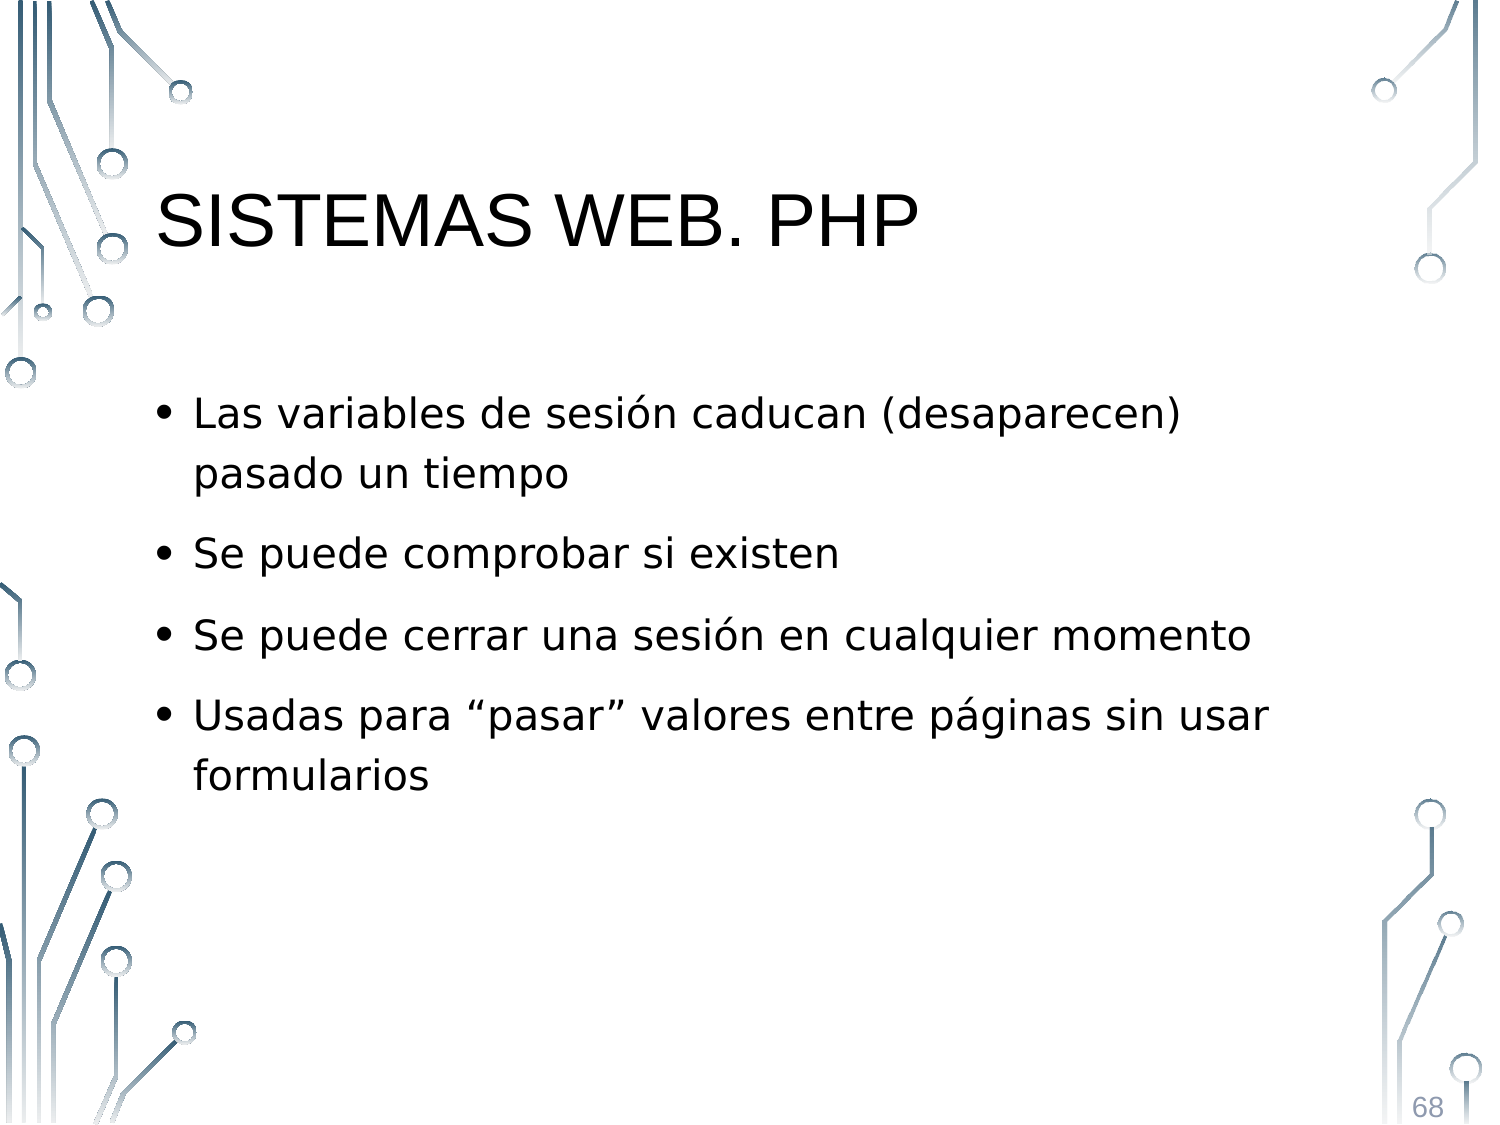

# Sistemas Web. PHP
Las variables de sesión caducan (desaparecen) pasado un tiempo
Se puede comprobar si existen
Se puede cerrar una sesión en cualquier momento
Usadas para “pasar” valores entre páginas sin usar formularios